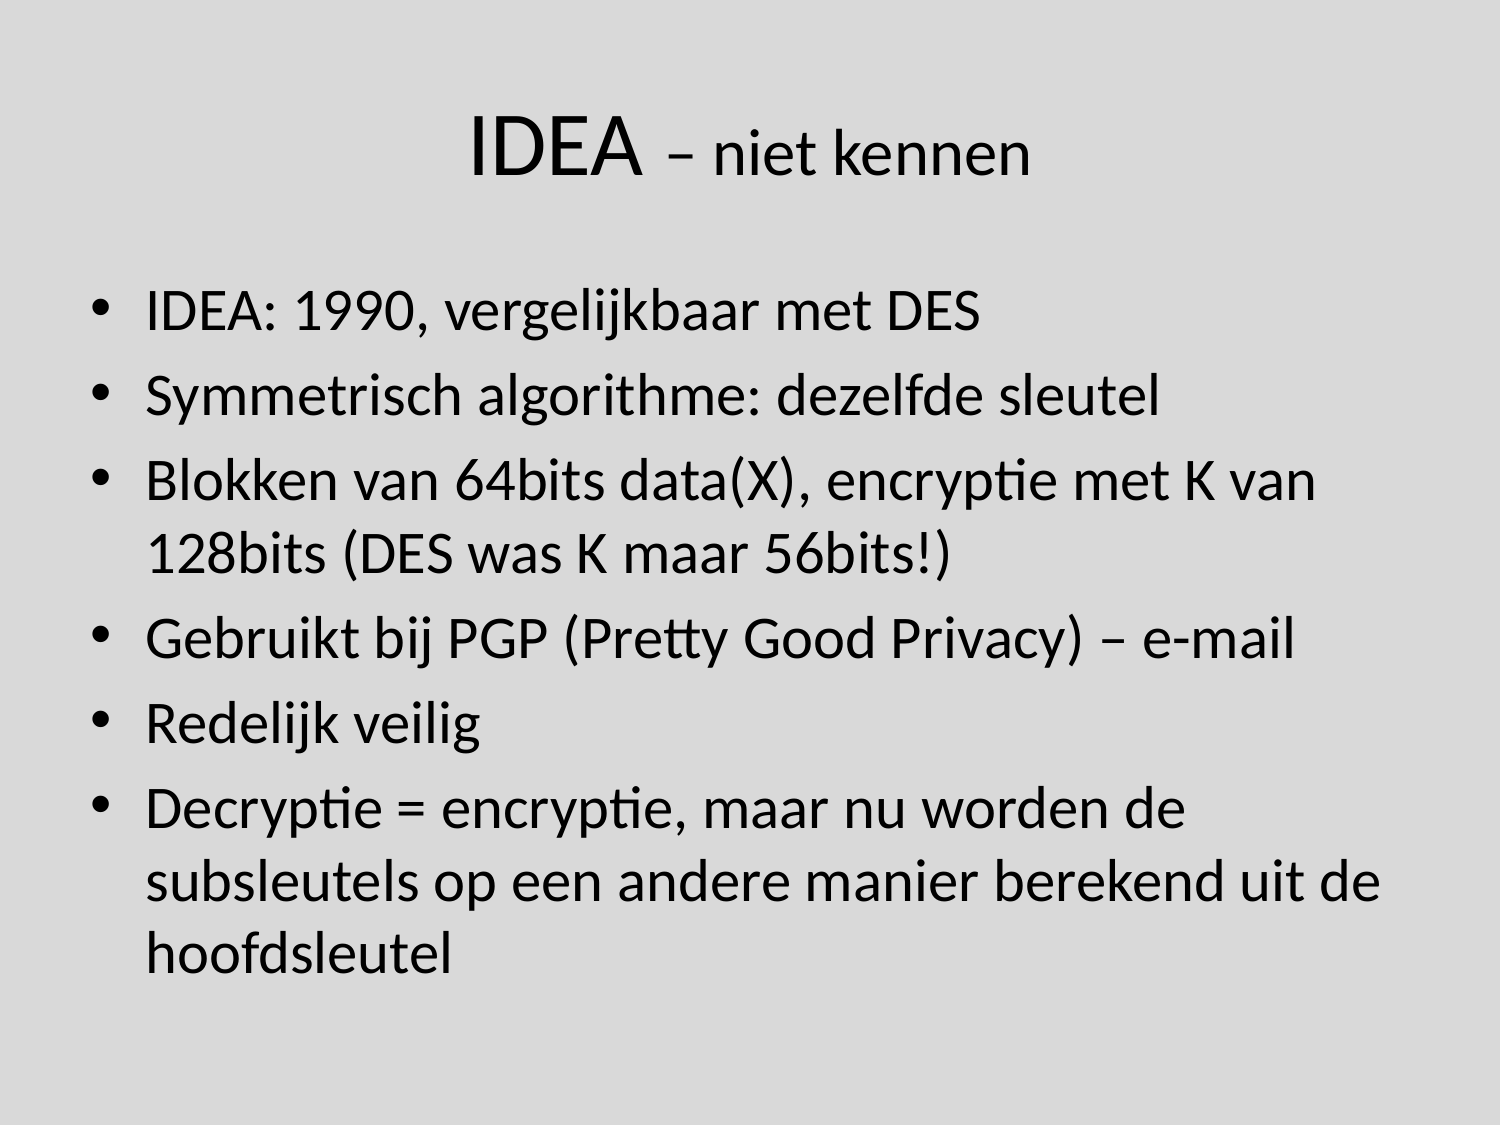

# IDEA – niet kennen
IDEA: 1990, vergelijkbaar met DES
Symmetrisch algorithme: dezelfde sleutel
Blokken van 64bits data(X), encryptie met K van 128bits (DES was K maar 56bits!)
Gebruikt bij PGP (Pretty Good Privacy) – e-mail
Redelijk veilig
Decryptie = encryptie, maar nu worden de subsleutels op een andere manier berekend uit de hoofdsleutel